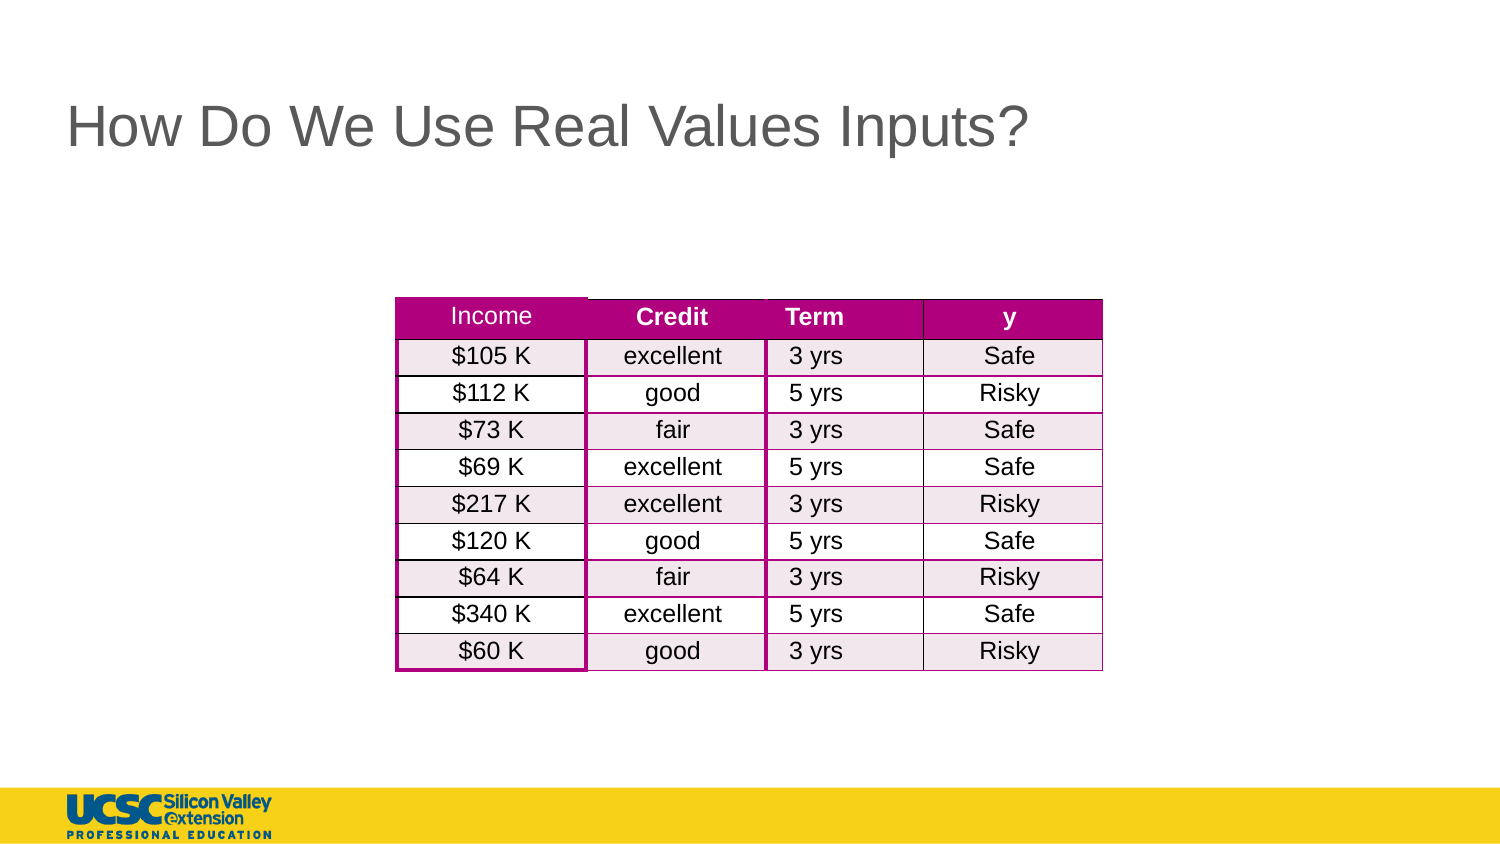

# How Do We Use Real Values Inputs?

| Income | Credit | Term | y |
| --- | --- | --- | --- |
| $105 K | excellent | 3 yrs | Safe |
| $112 K | good | 5 yrs | Risky |
| $73 K | fair | 3 yrs | Safe |
| $69 K | excellent | 5 yrs | Safe |
| $217 K | excellent | 3 yrs | Risky |
| $120 K | good | 5 yrs | Safe |
| $64 K | fair | 3 yrs | Risky |
| $340 K | excellent | 5 yrs | Safe |
| $60 K | good | 3 yrs | Risky |